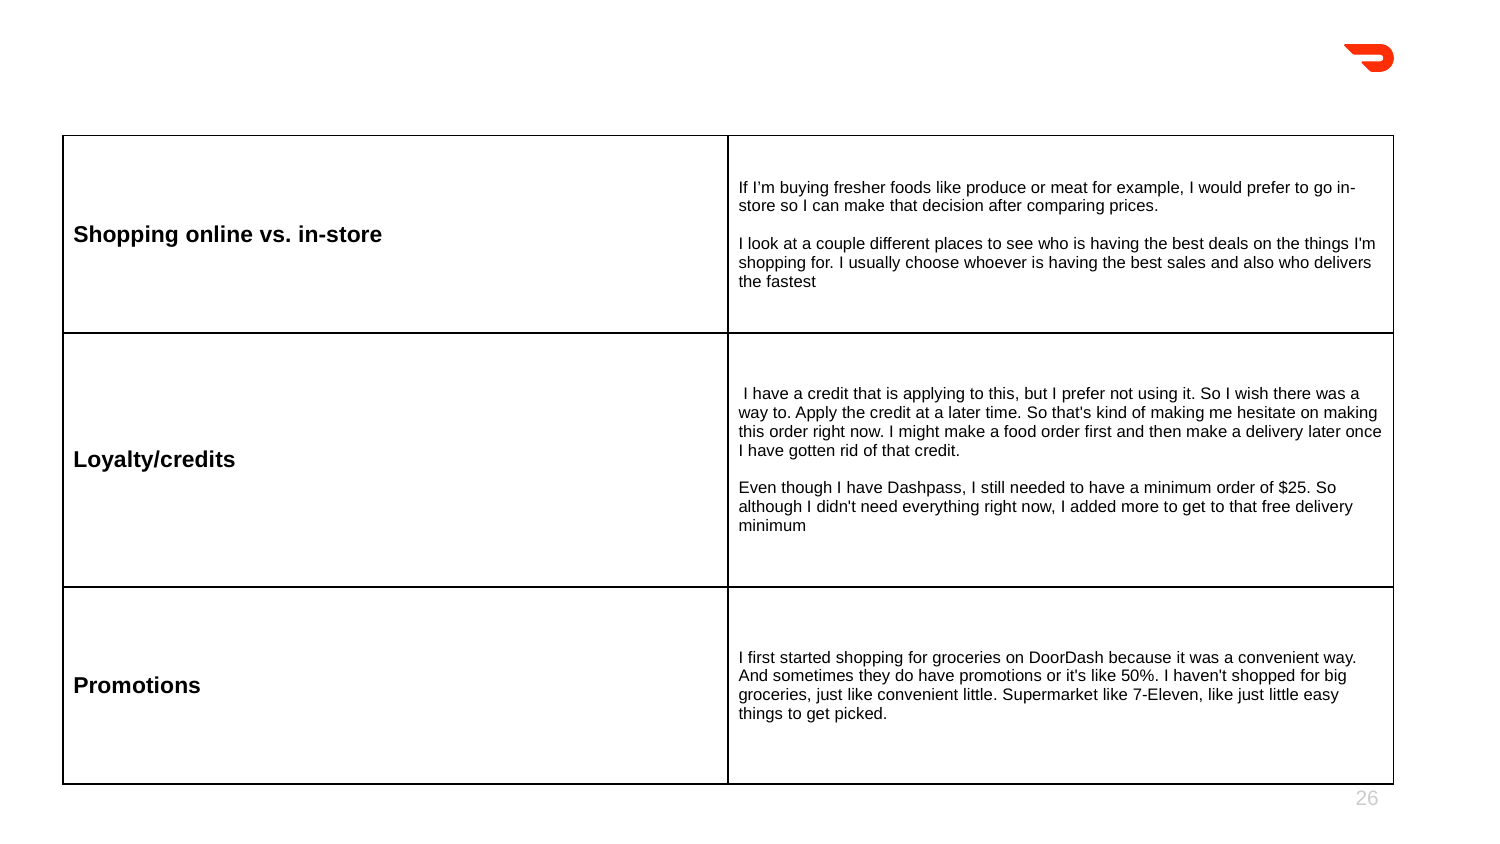

| Shopping online vs. in-store | If I’m buying fresher foods like produce or meat for example, I would prefer to go in-store so I can make that decision after comparing prices. I look at a couple different places to see who is having the best deals on the things I'm shopping for. I usually choose whoever is having the best sales and also who delivers the fastest |
| --- | --- |
| Loyalty/credits | I have a credit that is applying to this, but I prefer not using it. So I wish there was a way to. Apply the credit at a later time. So that's kind of making me hesitate on making this order right now. I might make a food order first and then make a delivery later once I have gotten rid of that credit. Even though I have Dashpass, I still needed to have a minimum order of $25. So although I didn't need everything right now, I added more to get to that free delivery minimum |
| Promotions | I first started shopping for groceries on DoorDash because it was a convenient way. And sometimes they do have promotions or it's like 50%. I haven't shopped for big groceries, just like convenient little. Supermarket like 7-Eleven, like just little easy things to get picked. |
26